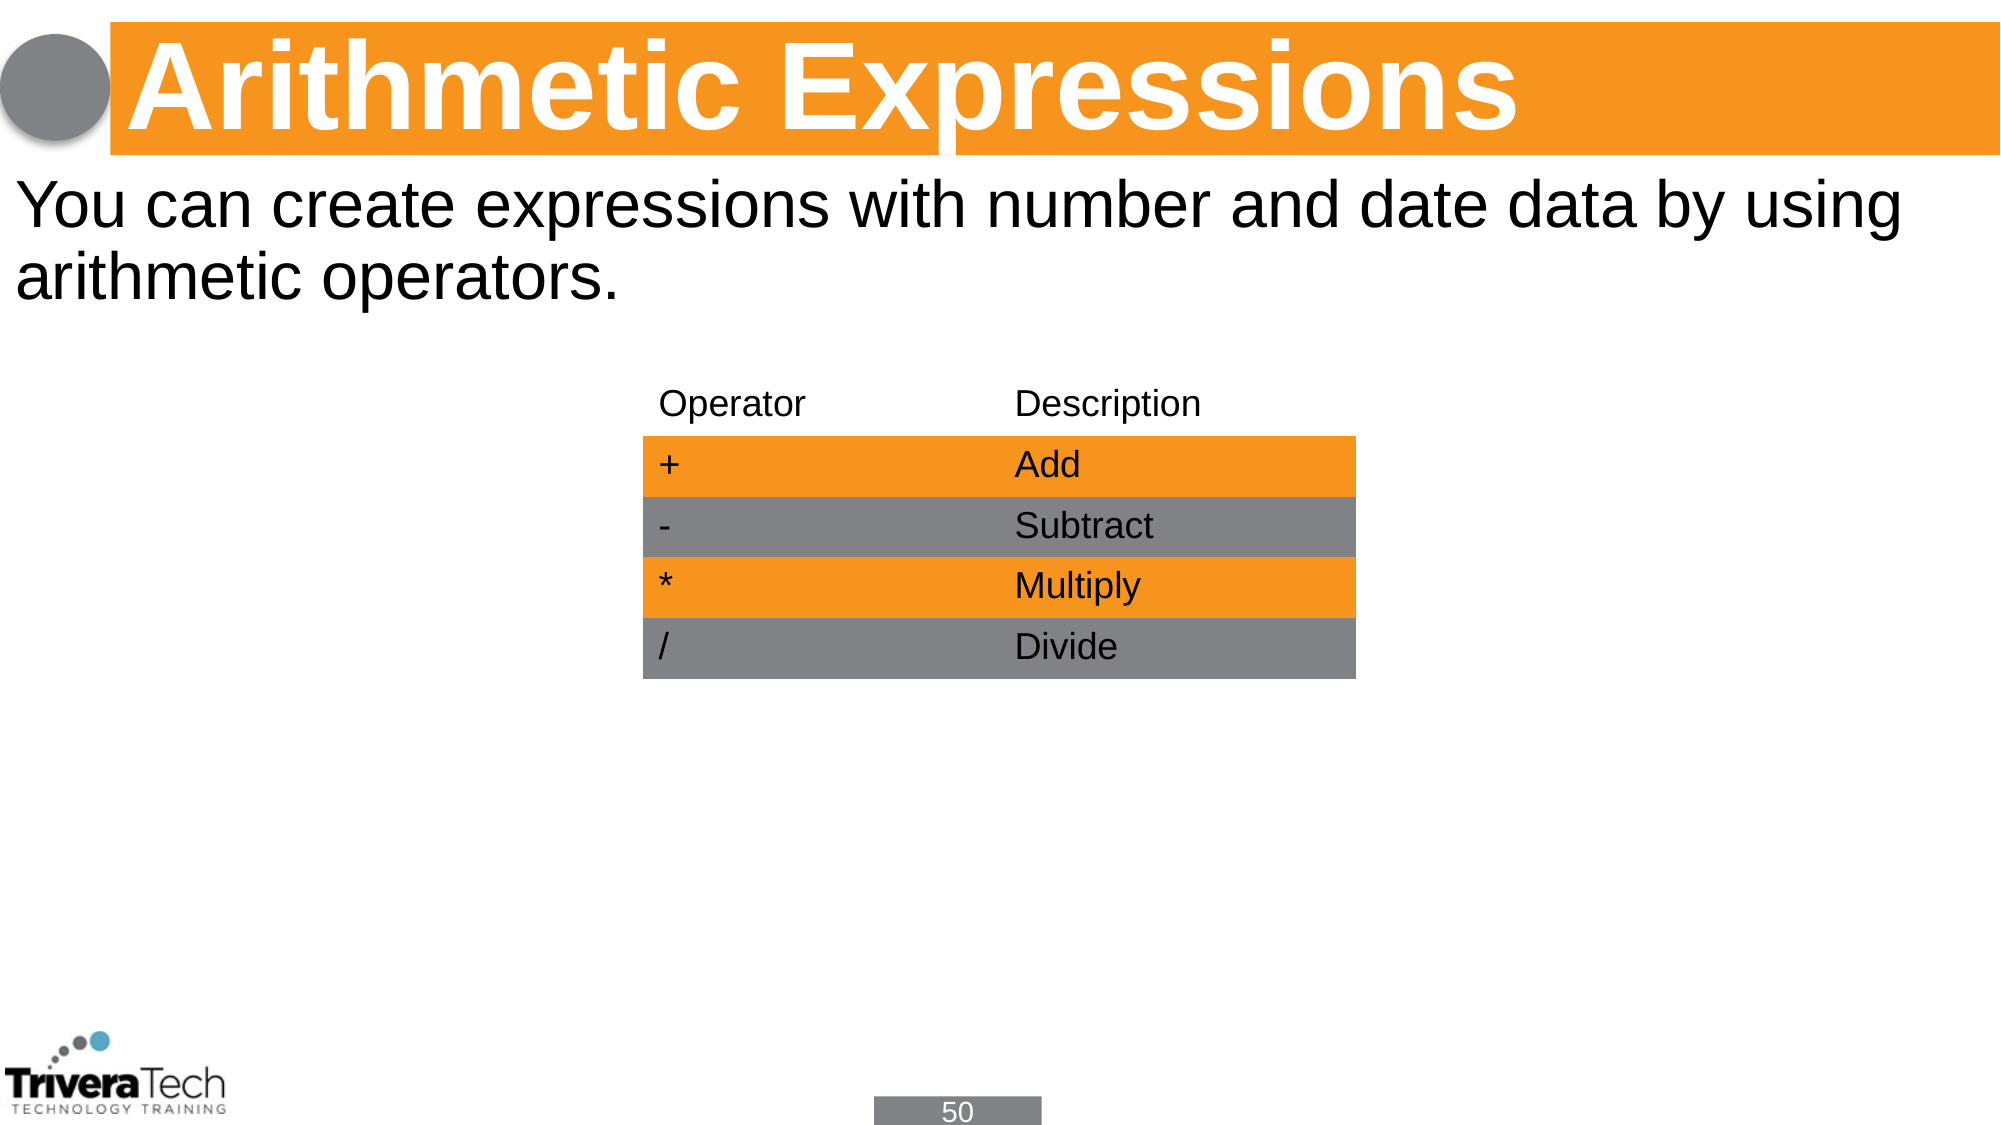

# Arithmetic Expressions
You can create expressions with number and date data by using arithmetic operators.

| Operator | Description |
| --- | --- |
| + | Add |
| - | Subtract |
| \* | Multiply |
| / | Divide |
50